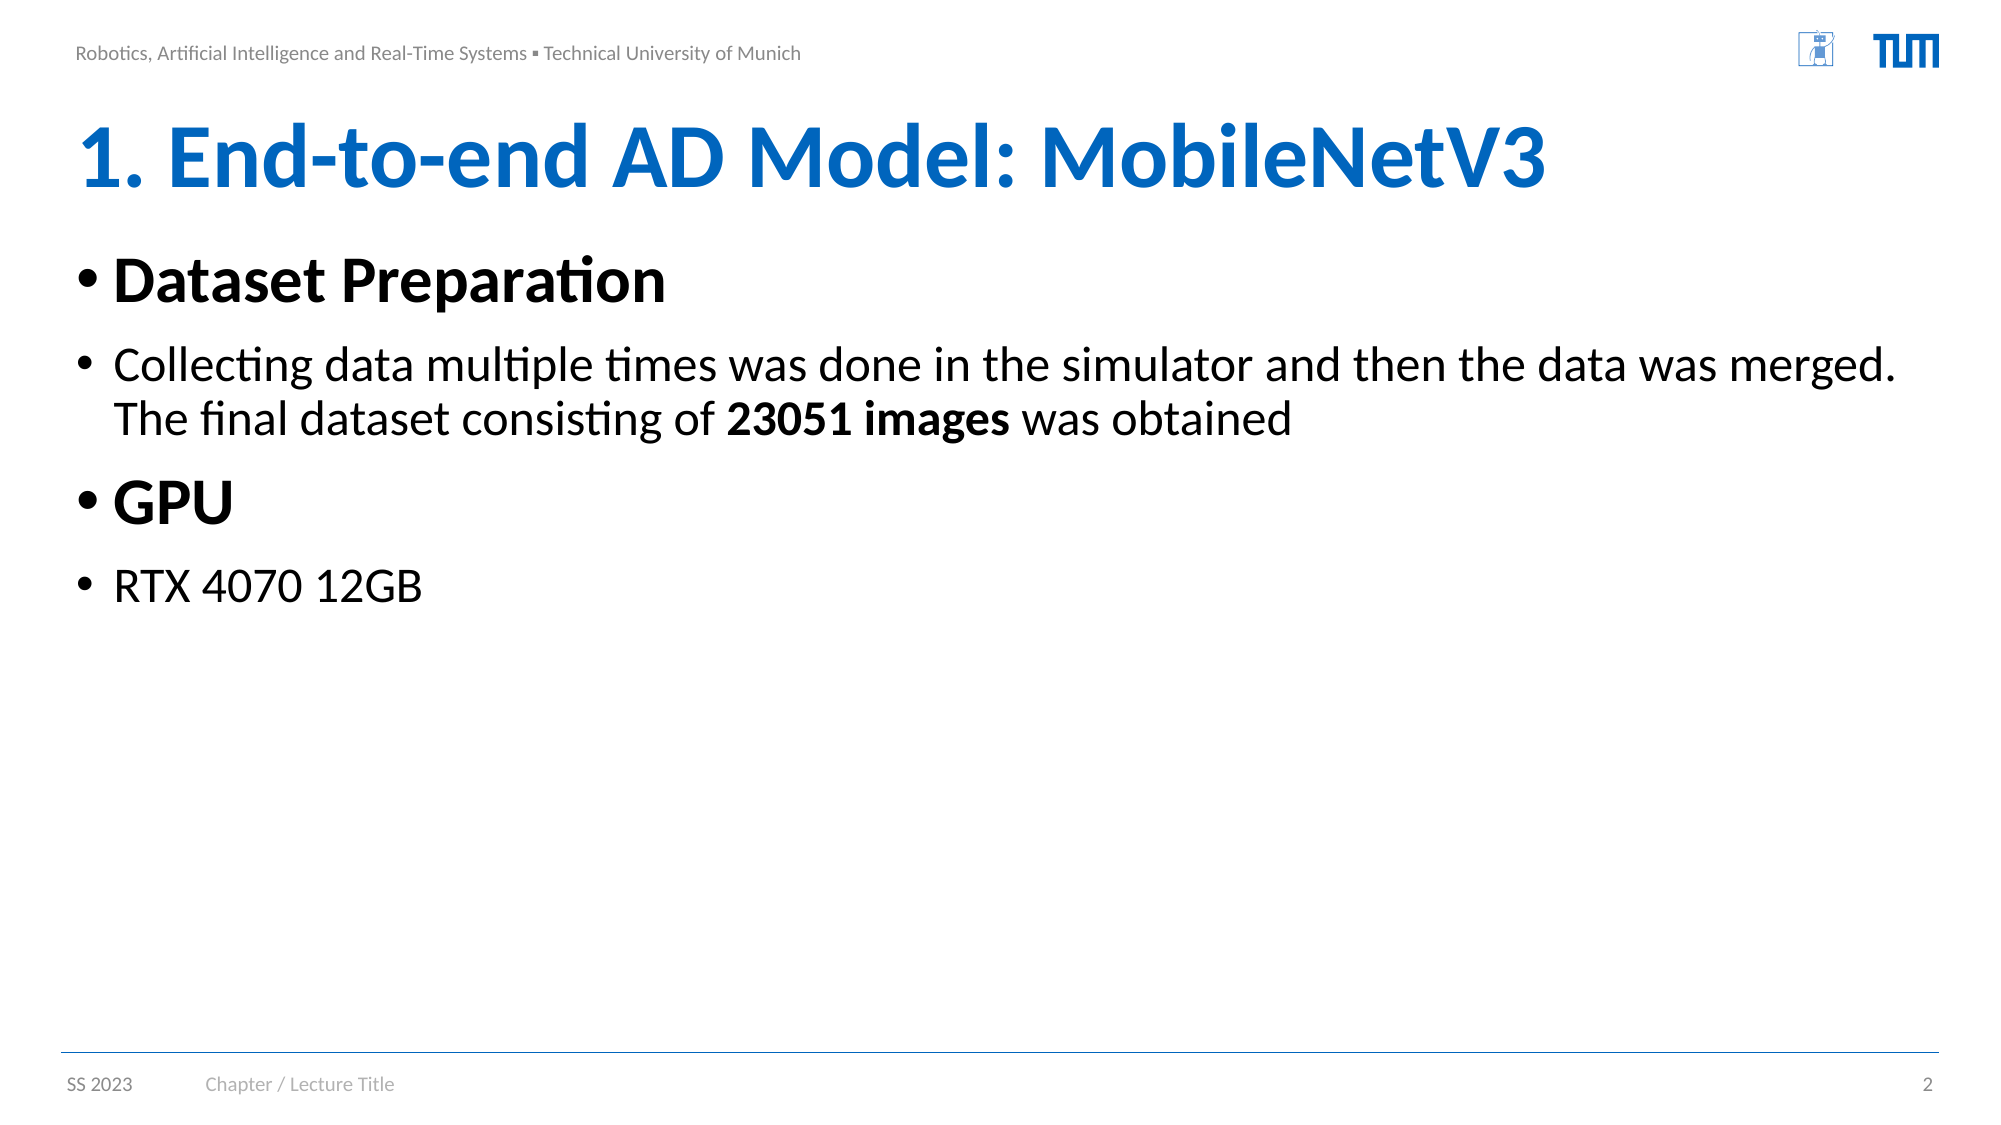

# 1. End-to-end AD Model: MobileNetV3
Dataset Preparation
Collecting data multiple times was done in the simulator and then the data was merged. The final dataset consisting of 23051 images was obtained
GPU
RTX 4070 12GB
Chapter / Lecture Title
2
SS 2023